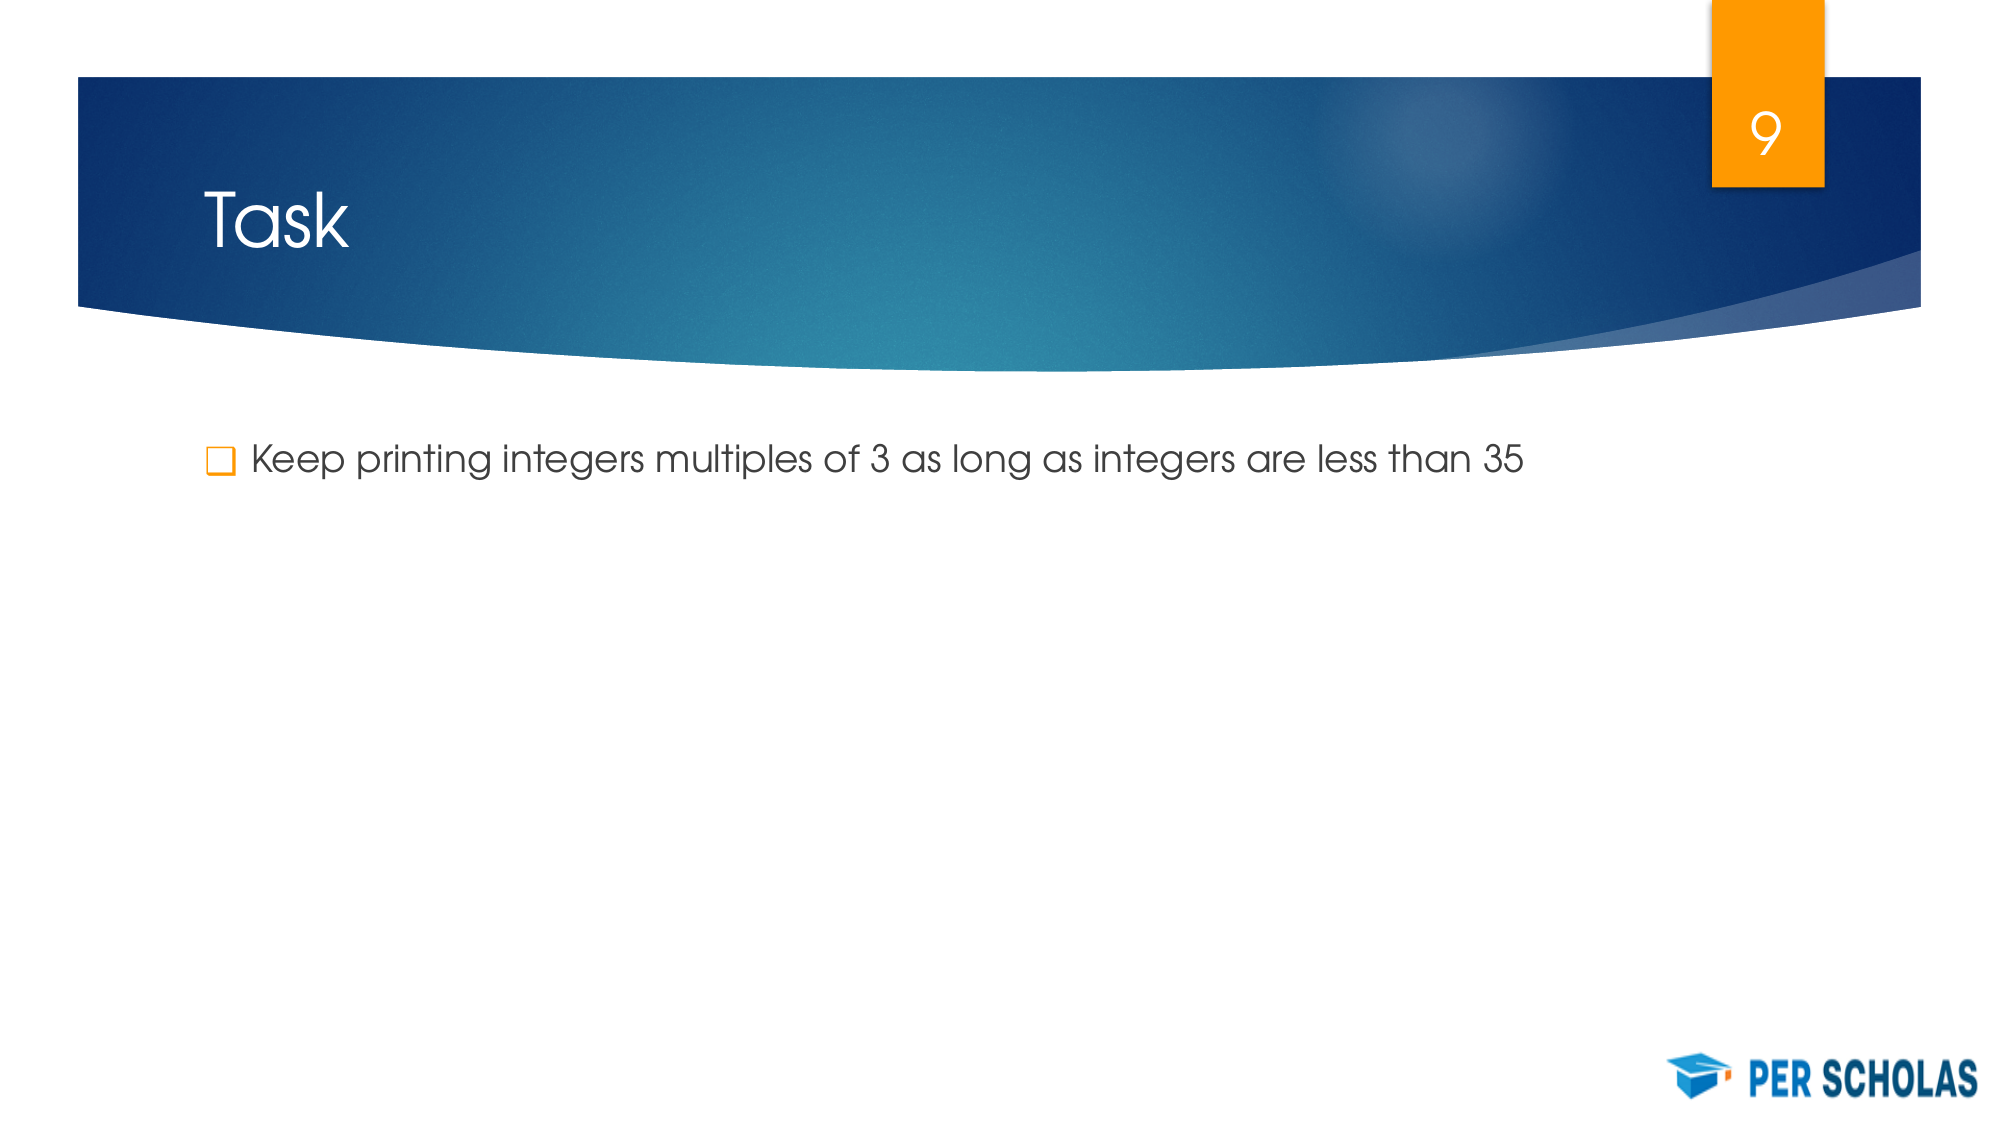

9
# Task
Keep printing integers multiples of 3 as long as integers are less than 35